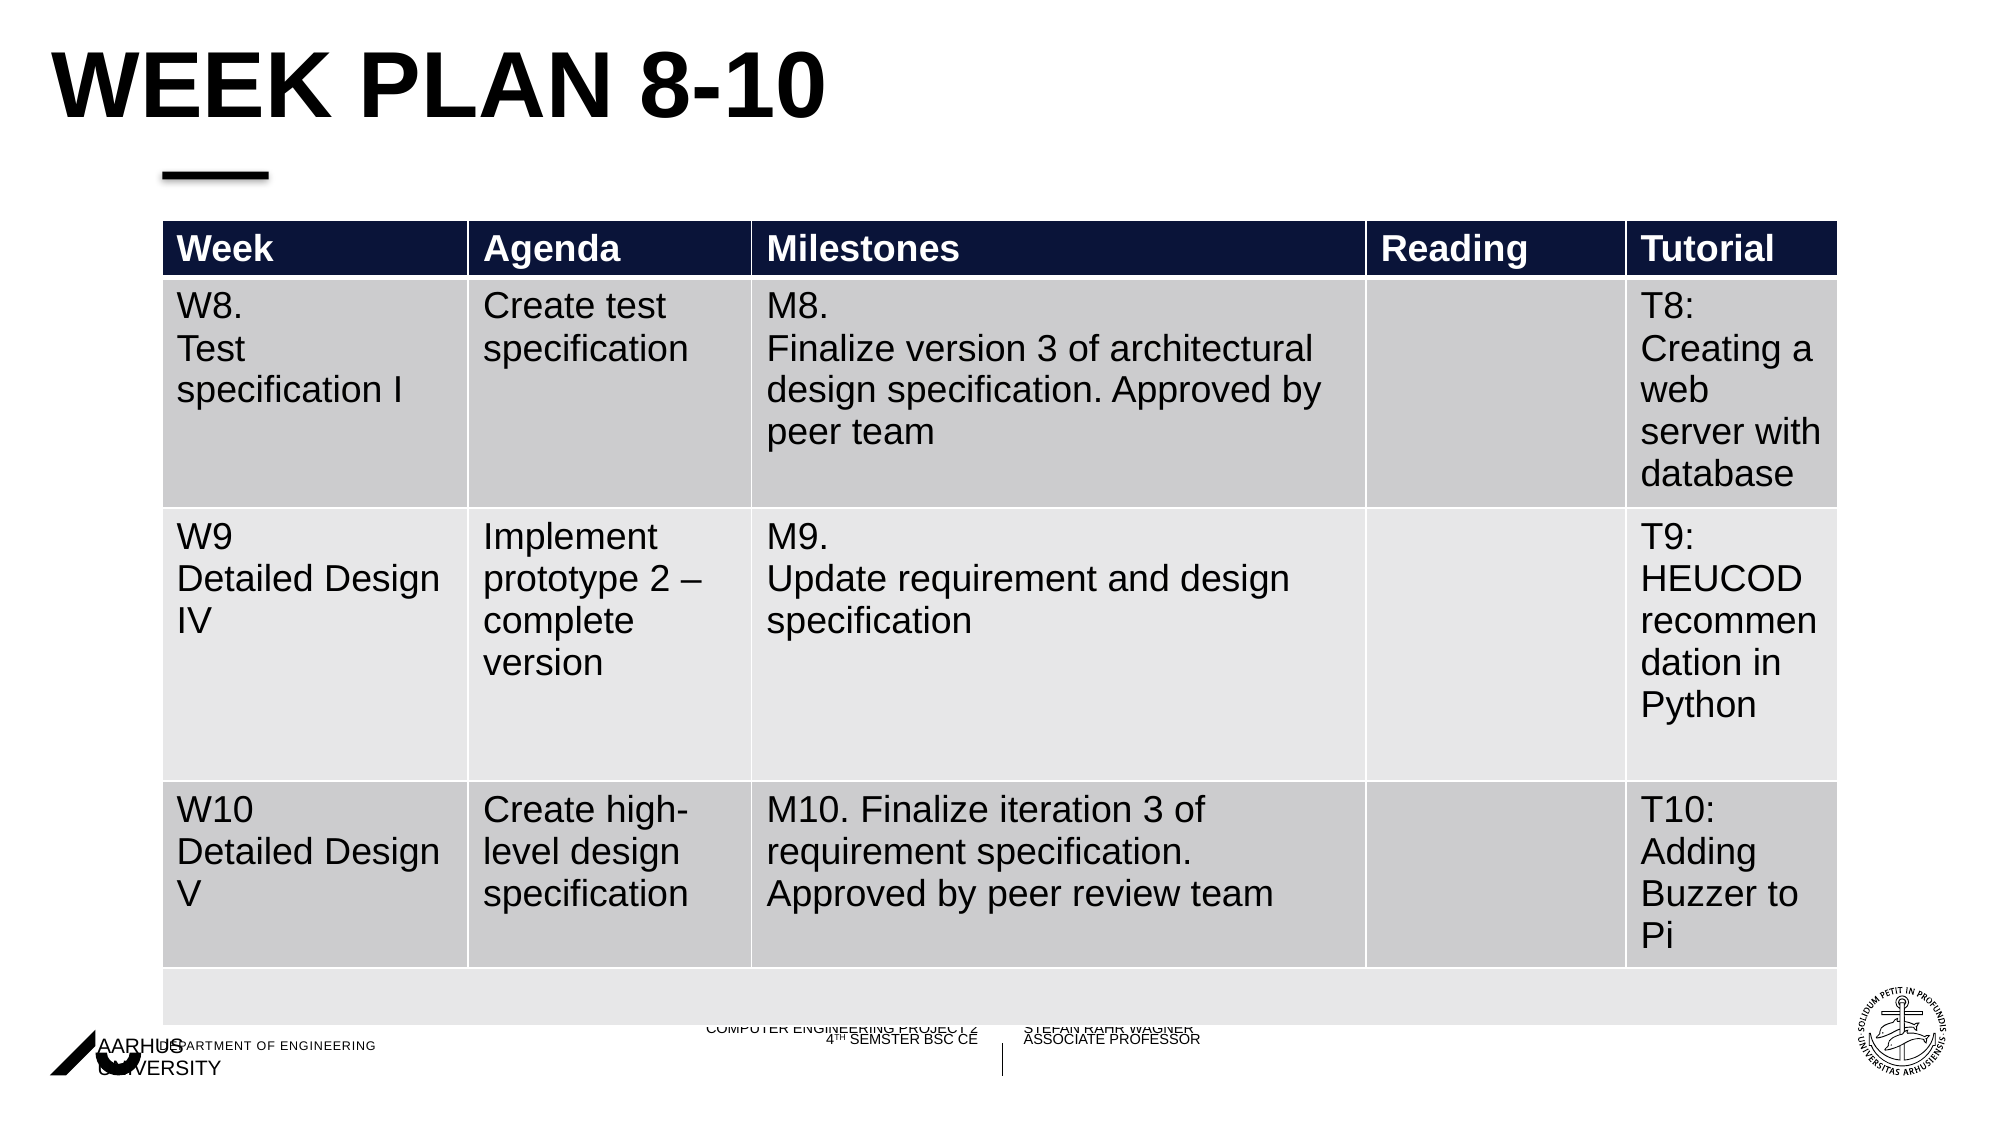

# Week plan 8-10
| Week | Agenda | Milestones | Reading | Tutorial |
| --- | --- | --- | --- | --- |
| W8. Test specification I | Create test specification | M8. Finalize version 3 of architectural design specification. Approved by peer team |  | T8: Creating a web server with database |
| W9 Detailed Design IV | Implement prototype 2 – complete version | M9. Update requirement and design specification |  | T9: HEUCOD recommendation in Python |
| W10 Detailed Design V | Create high-level design specification | M10. Finalize iteration 3 of requirement specification. Approved by peer review team |  | T10: Adding Buzzer to Pi |
|  |  |  |  |  |

28/01/202130/10/2020